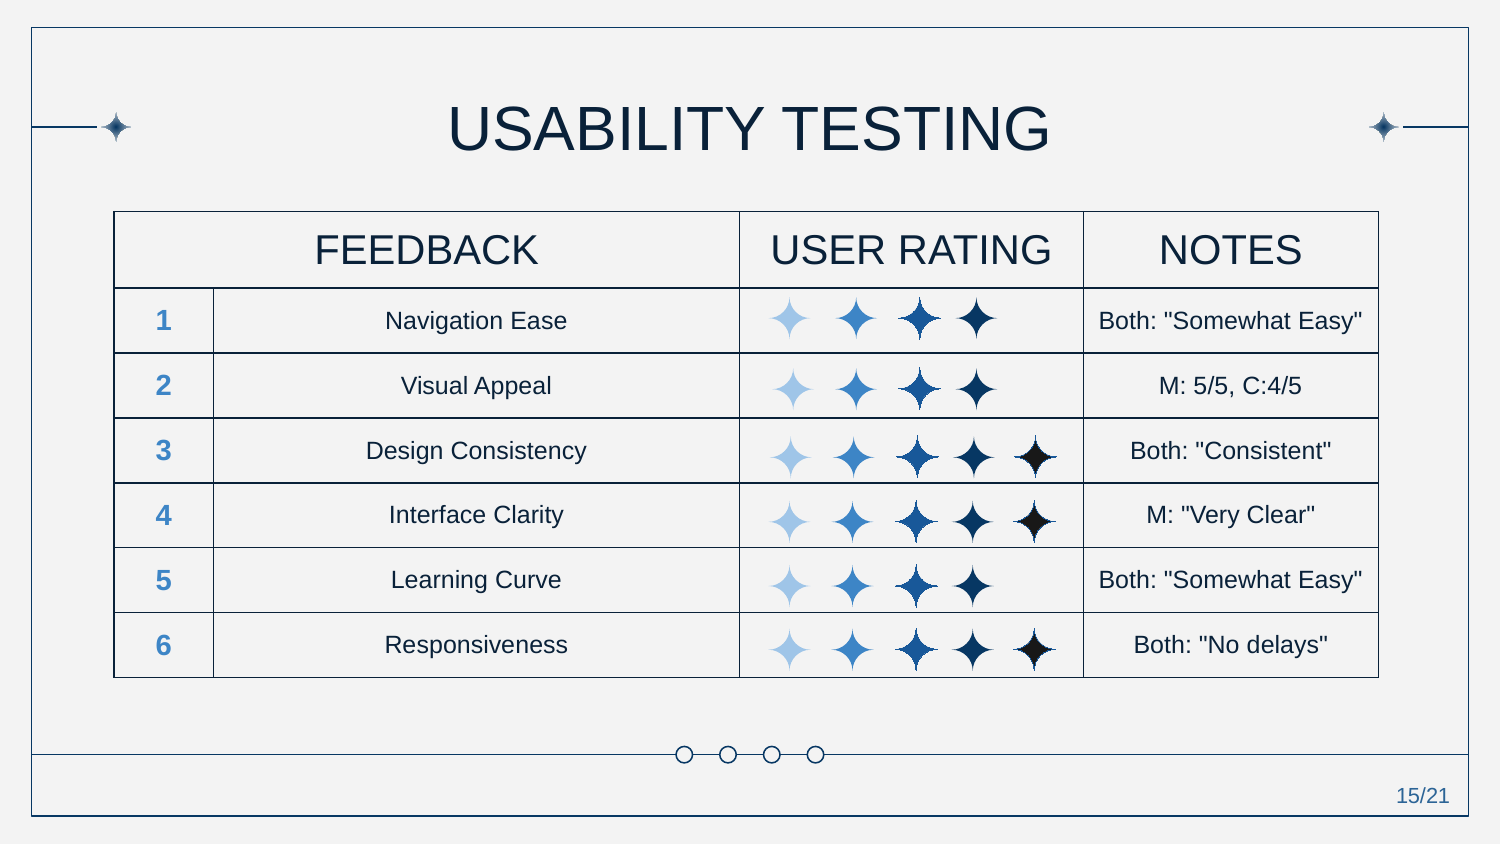

# USABILITY TESTING
| FEEDBACK |  | USER RATING | NOTES |
| --- | --- | --- | --- |
| 1 | Navigation Ease |  | Both: "Somewhat Easy" |
| 2 | Visual Appeal |  | M: 5/5, C:4/5 |
| 3 | Design Consistency |  | Both: "Consistent" |
| 4 | Interface Clarity |  | M: "Very Clear" |
| 5 | Learning Curve |  | Both: "Somewhat Easy" |
| 6 | Responsiveness |  | Both: "No delays" |

15/21